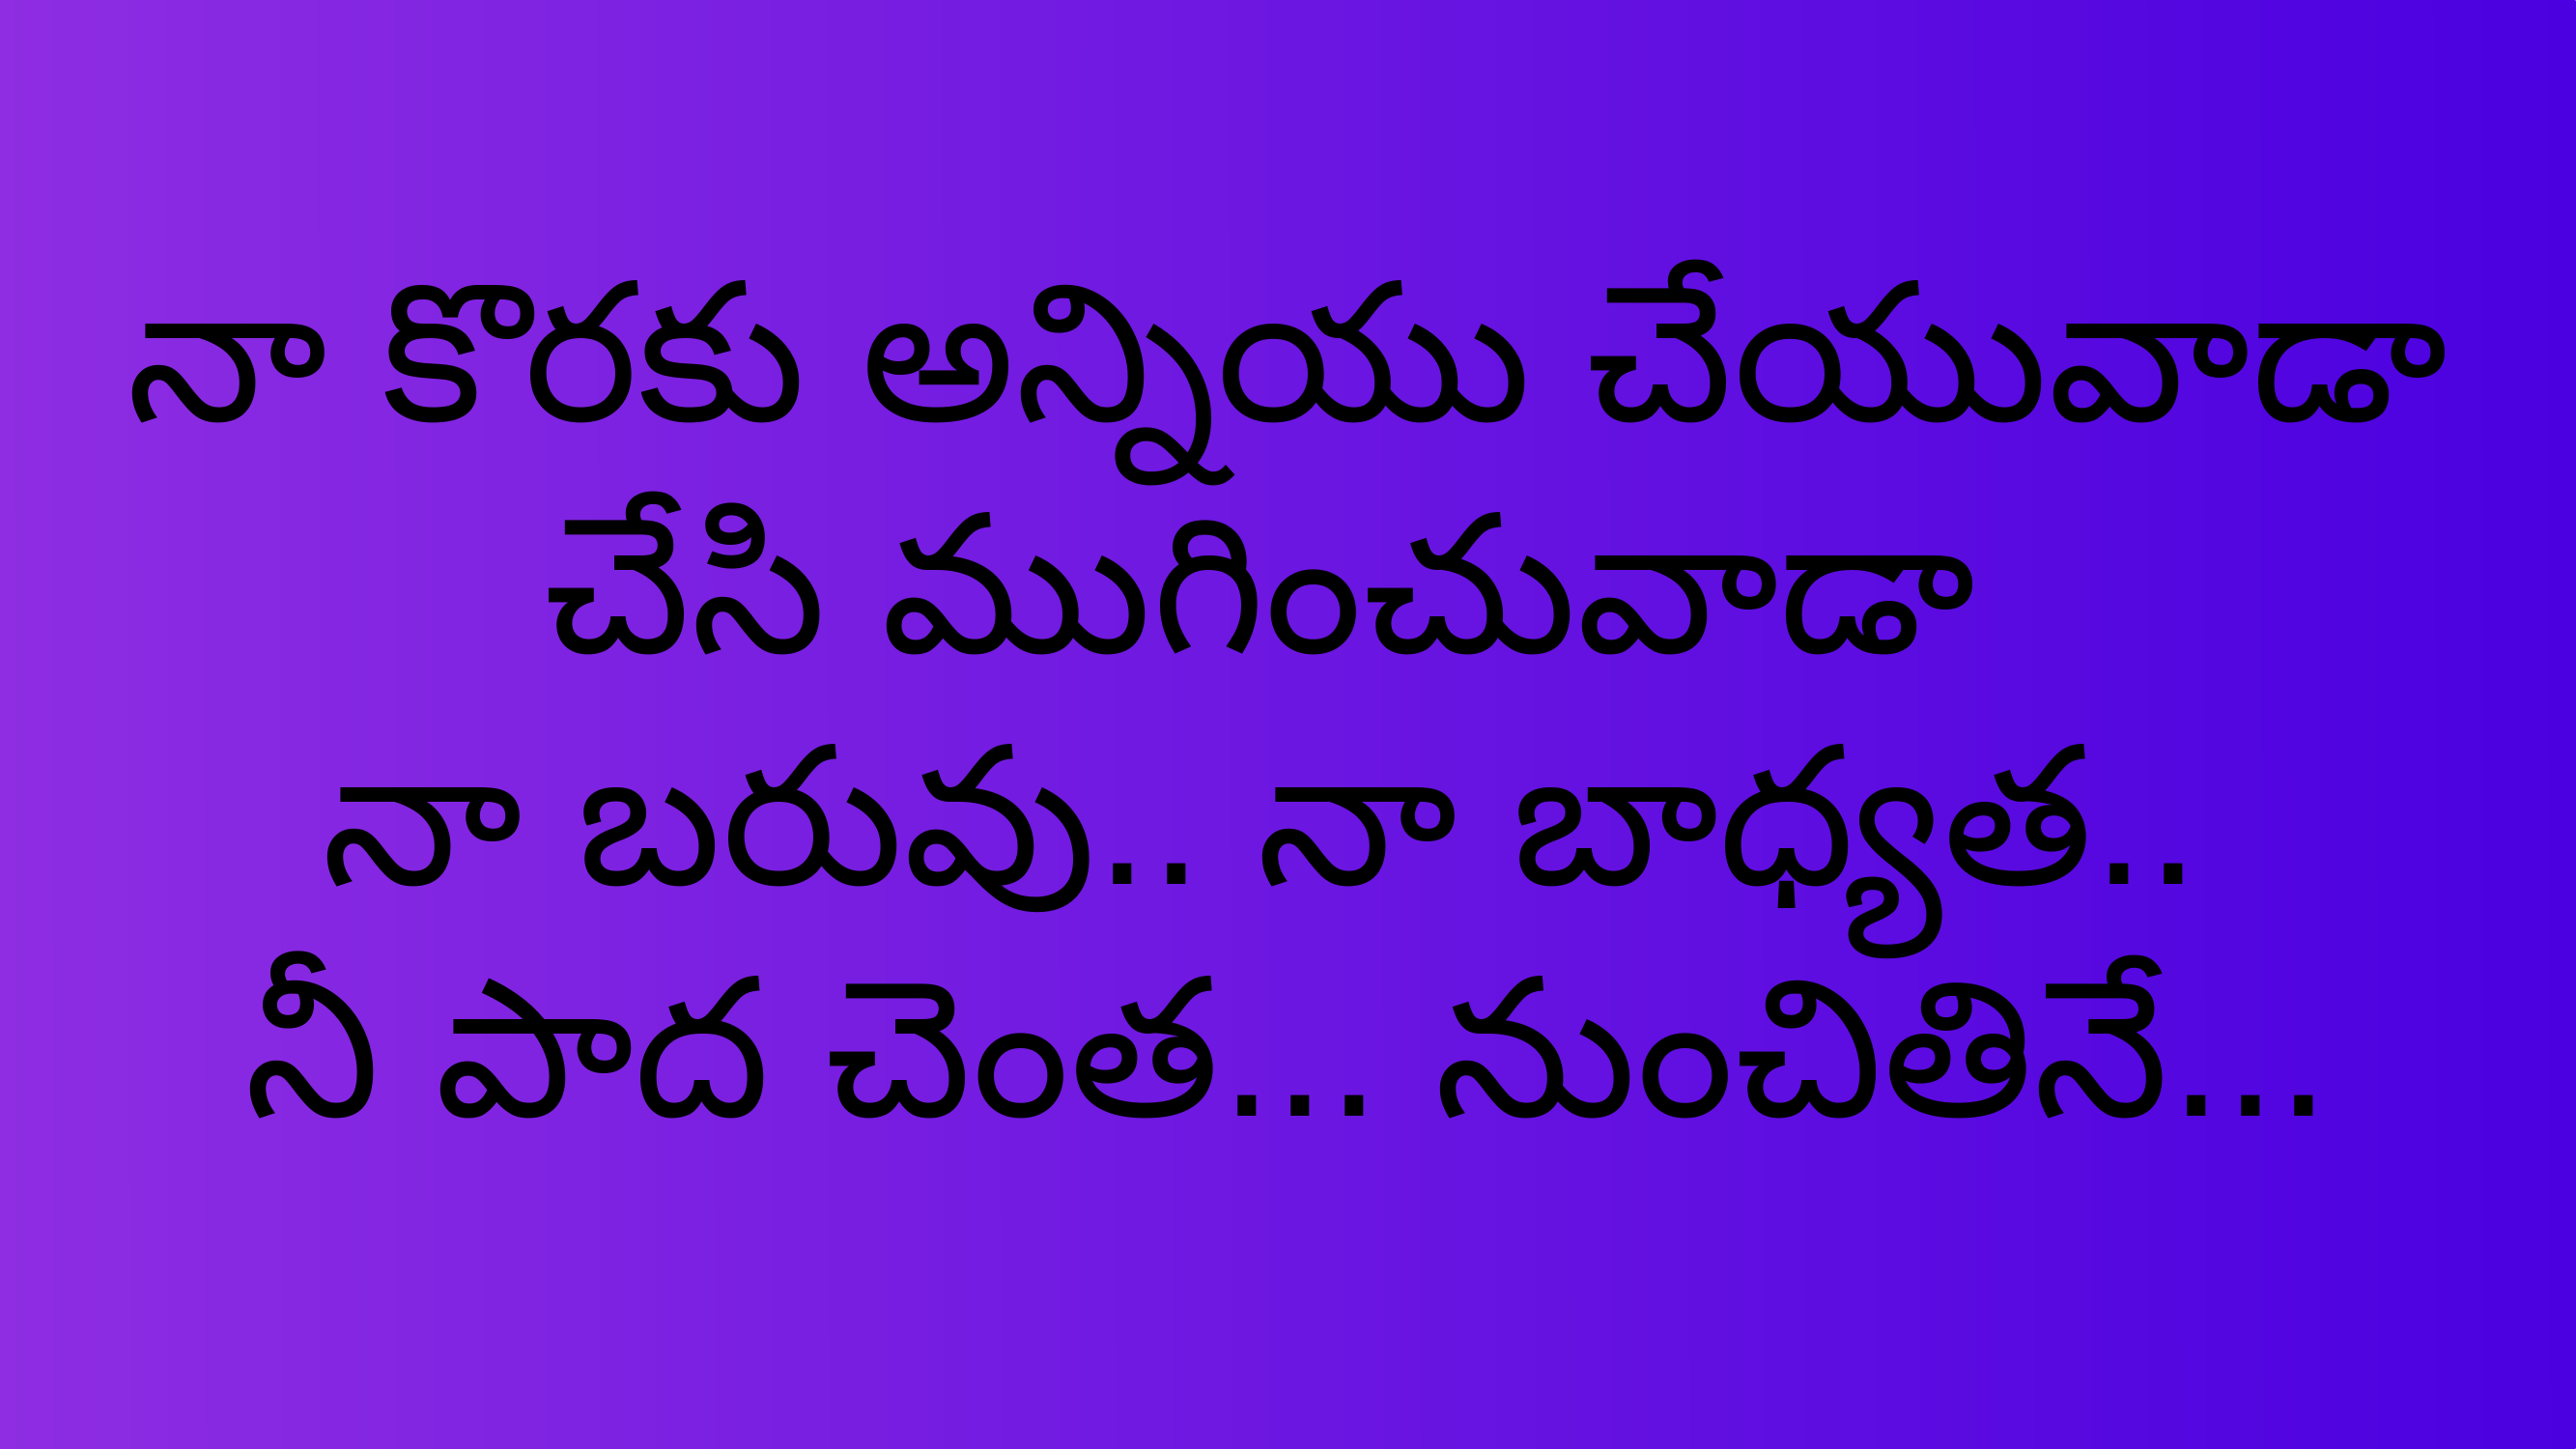

నా కొరకు అన్నియు చేయువాడా
చేసి ముగించువాడా
నా బరువు.. నా బాధ్యత..
నీ పాద చెంత... నుంచితినే...